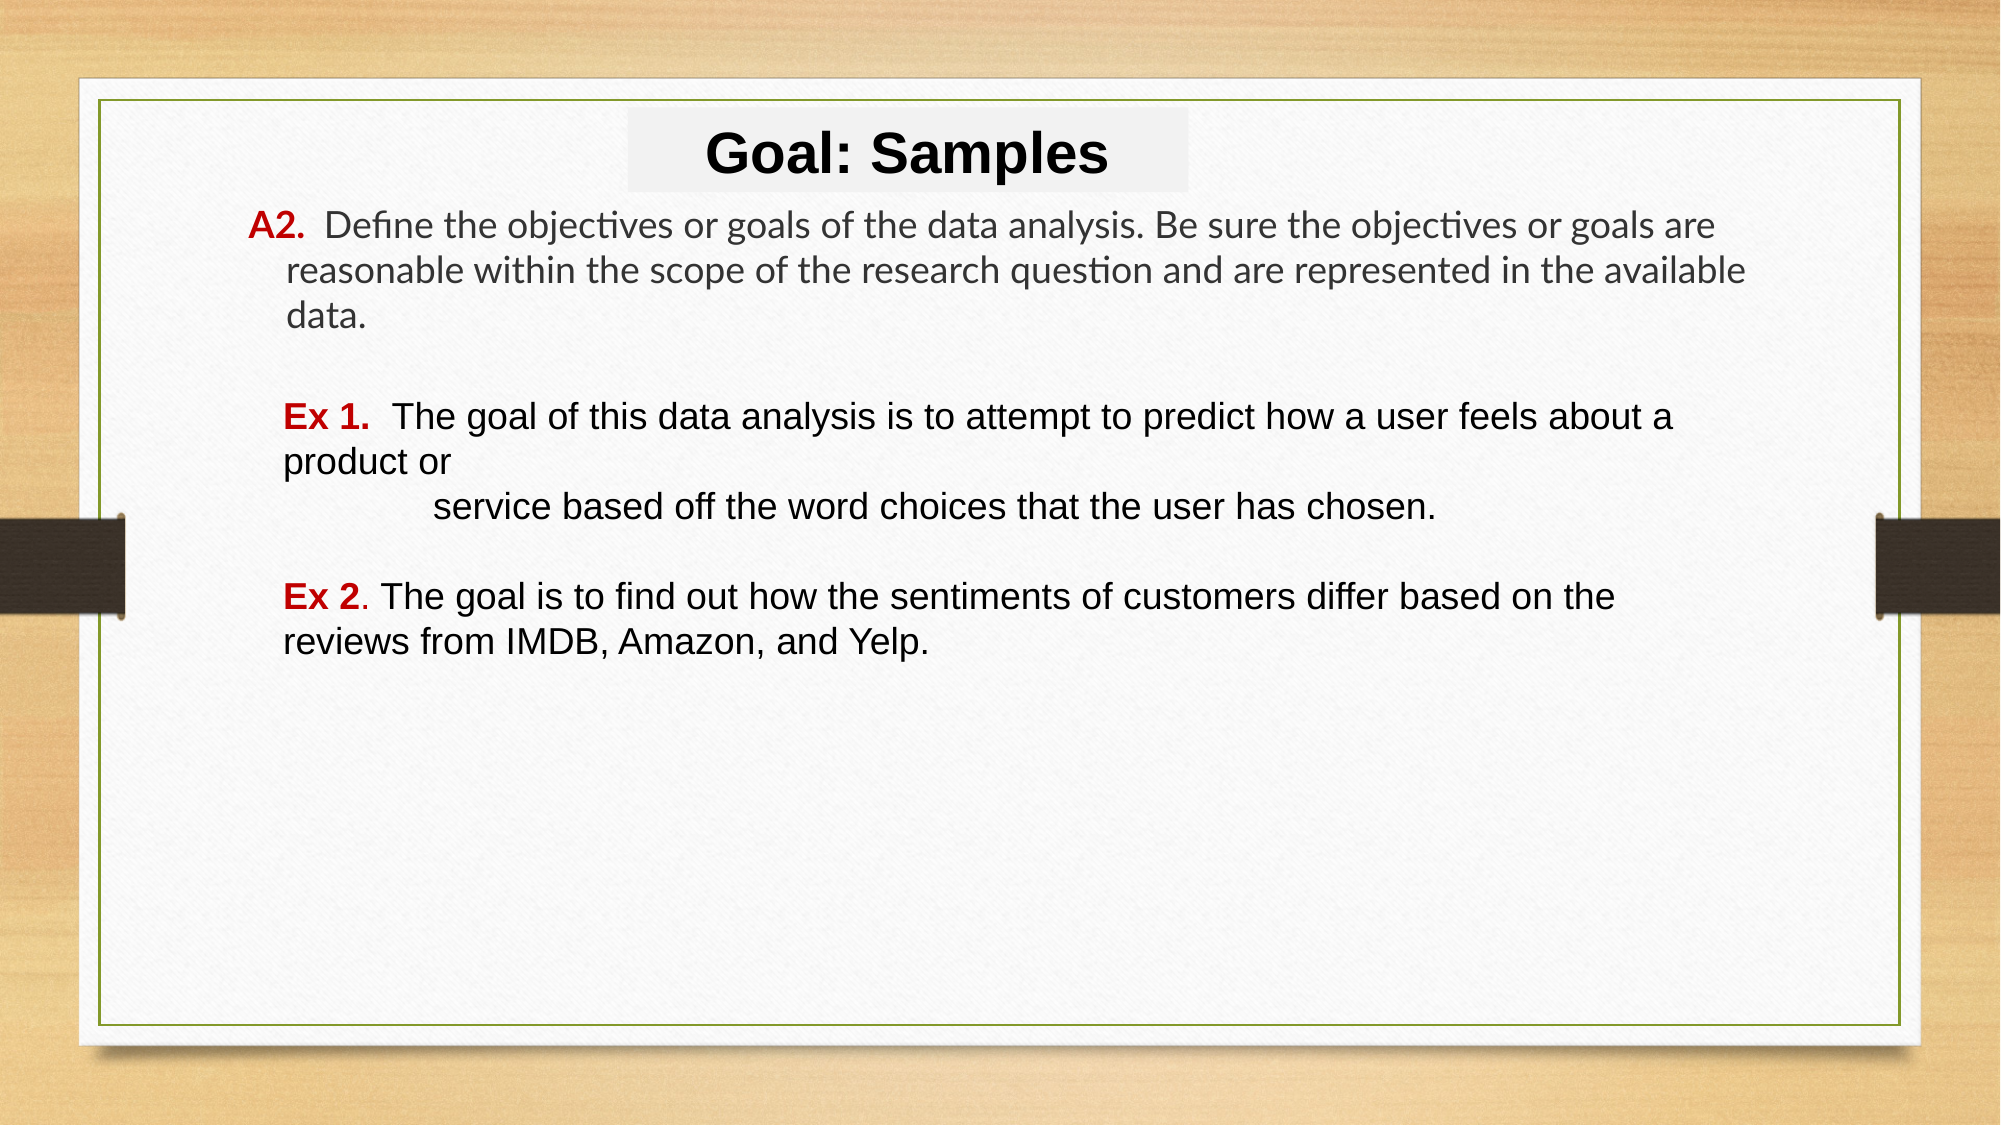

Goal: Samples
A2.  Define the objectives or goals of the data analysis. Be sure the objectives or goals are reasonable within the scope of the research question and are represented in the available data.
Ex 1.  The goal of this data analysis is to attempt to predict how a user feels about a product or
	service based off the word choices that the user has chosen.

Ex 2. The goal is to find out how the sentiments of customers differ based on the reviews from IMDB, Amazon, and Yelp.